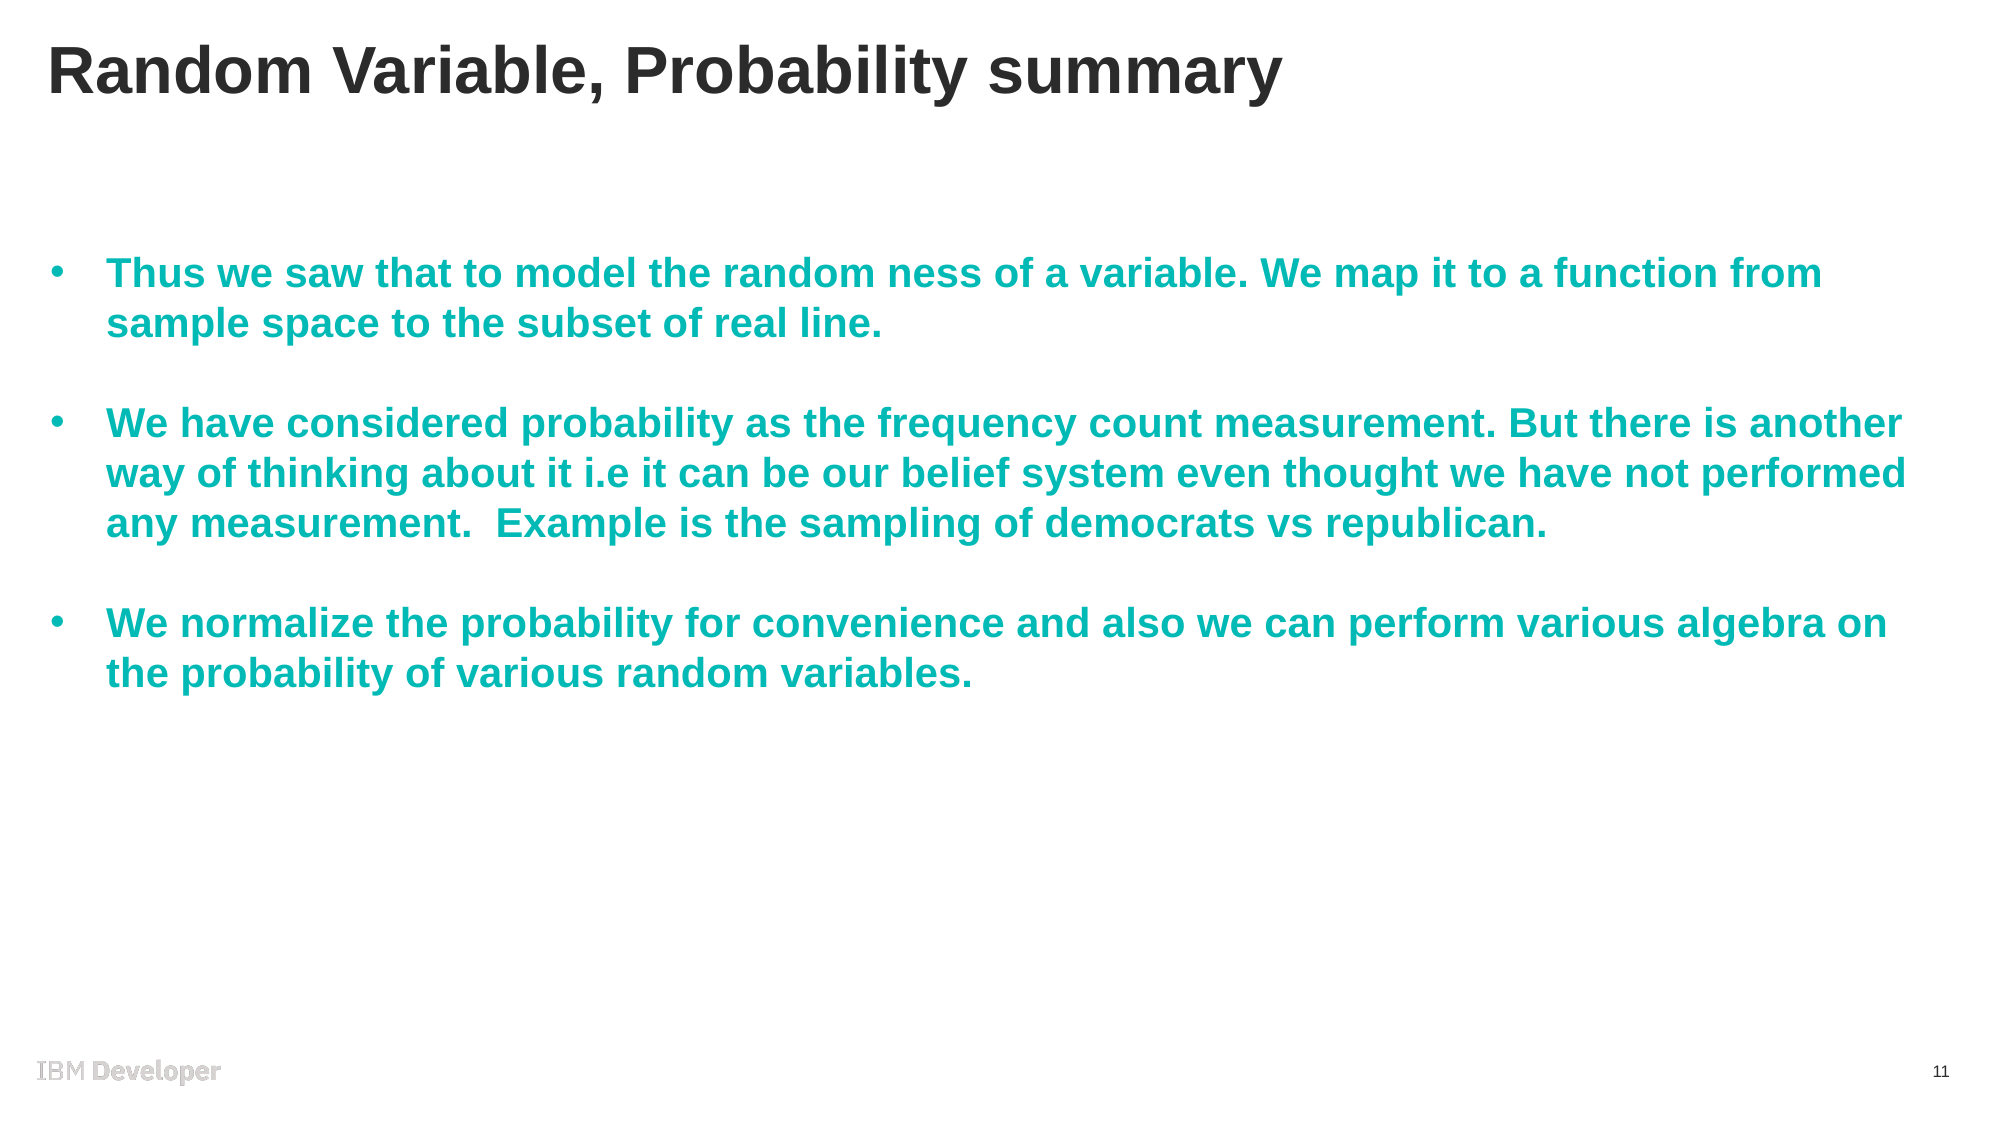

# Random Variable, Probability summary
Thus we saw that to model the random ness of a variable. We map it to a function from sample space to the subset of real line.

We have considered probability as the frequency count measurement. But there is another way of thinking about it i.e it can be our belief system even thought we have not performed any measurement.  Example is the sampling of democrats vs republican.

We normalize the probability for convenience and also we can perform various algebra on the probability of various random variables.

11